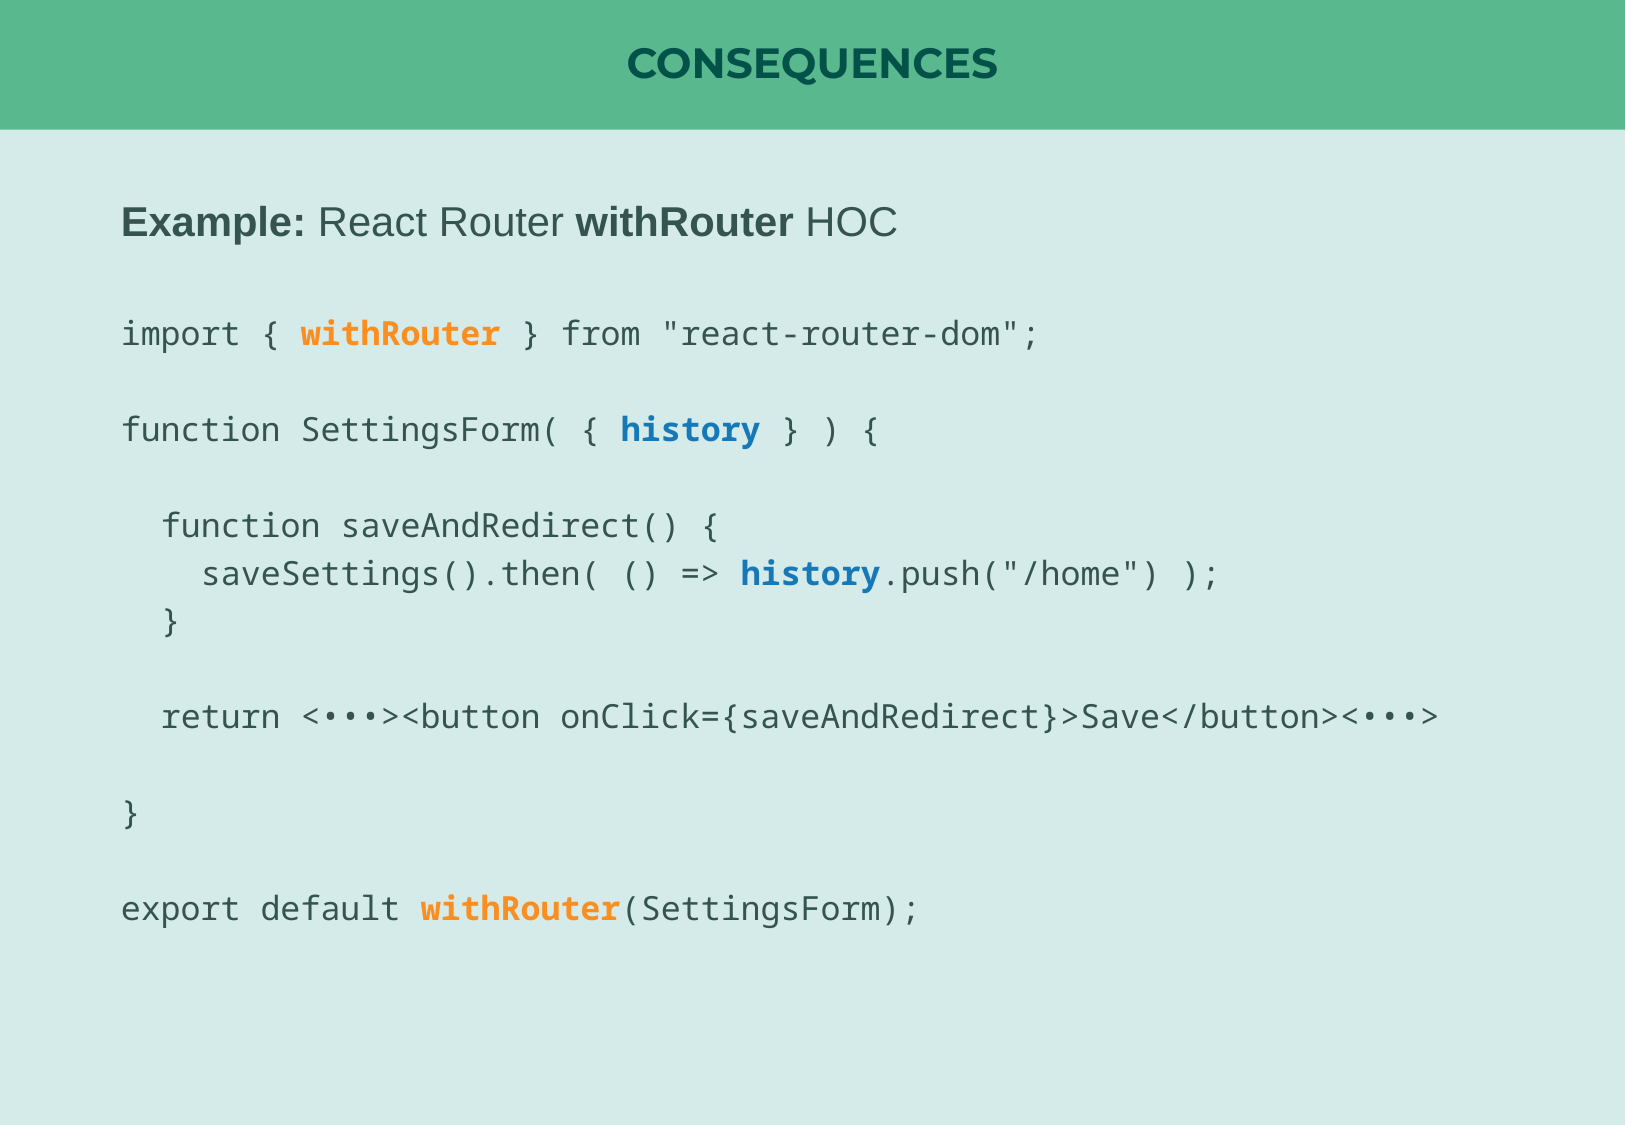

# Consequences
Example: React Router withRouter HOC

import { withRouter } from "react-router-dom";

function SettingsForm( { history } ) {

  function saveAndRedirect() {
    saveSettings().then( () => history.push("/home") );
  }

  return <•••><button onClick={saveAndRedirect}>Save</button><•••>

}

export default withRouter(SettingsForm);